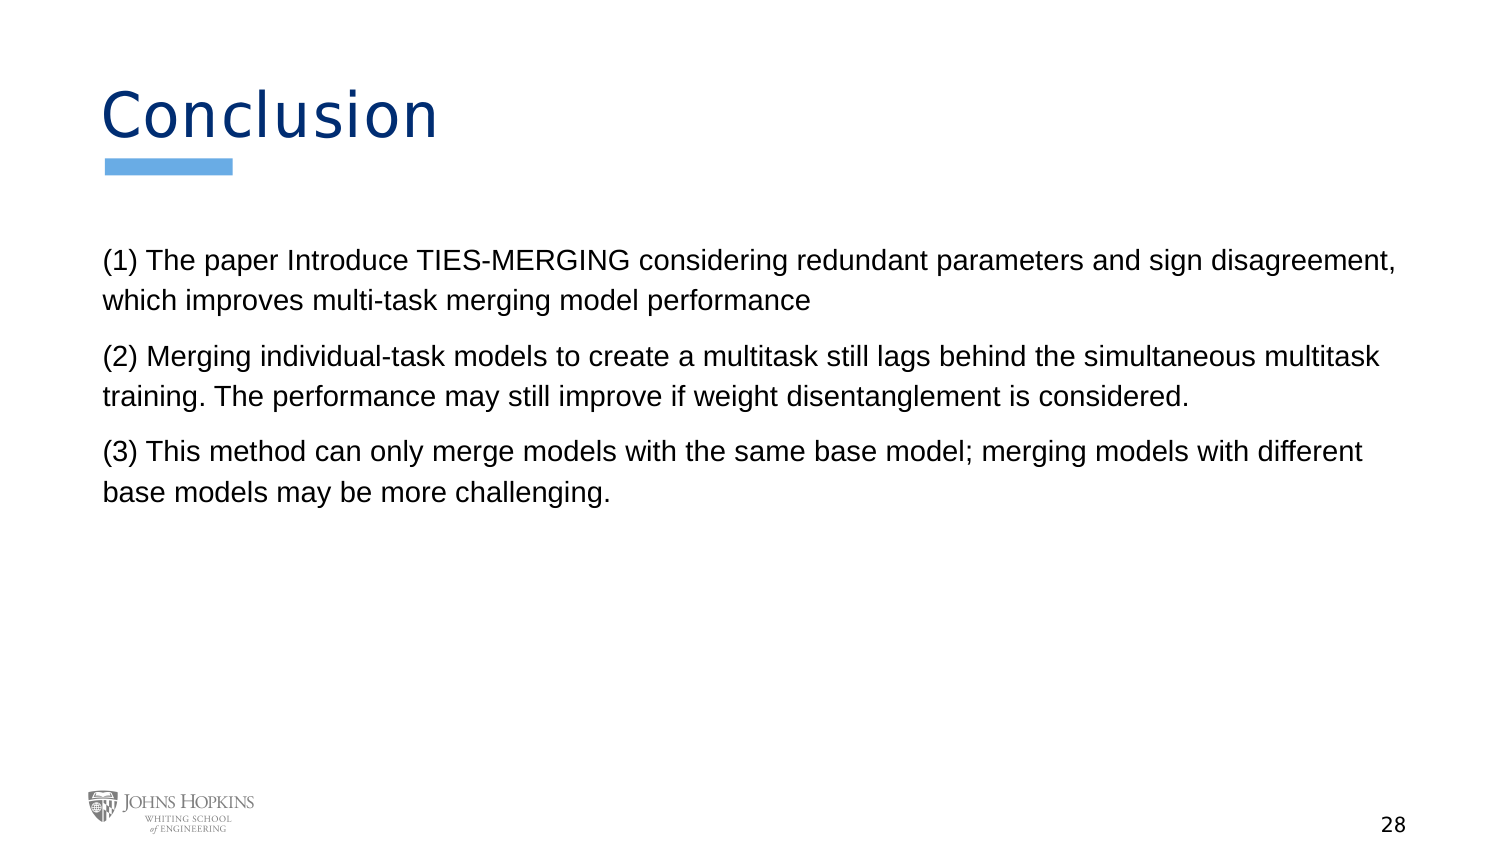

# Conclusion
(1) The paper Introduce TIES-MERGING considering redundant parameters and sign disagreement, which improves multi-task merging model performance
(2) Merging individual-task models to create a multitask still lags behind the simultaneous multitask training. The performance may still improve if weight disentanglement is considered.
(3) This method can only merge models with the same base model; merging models with different base models may be more challenging.